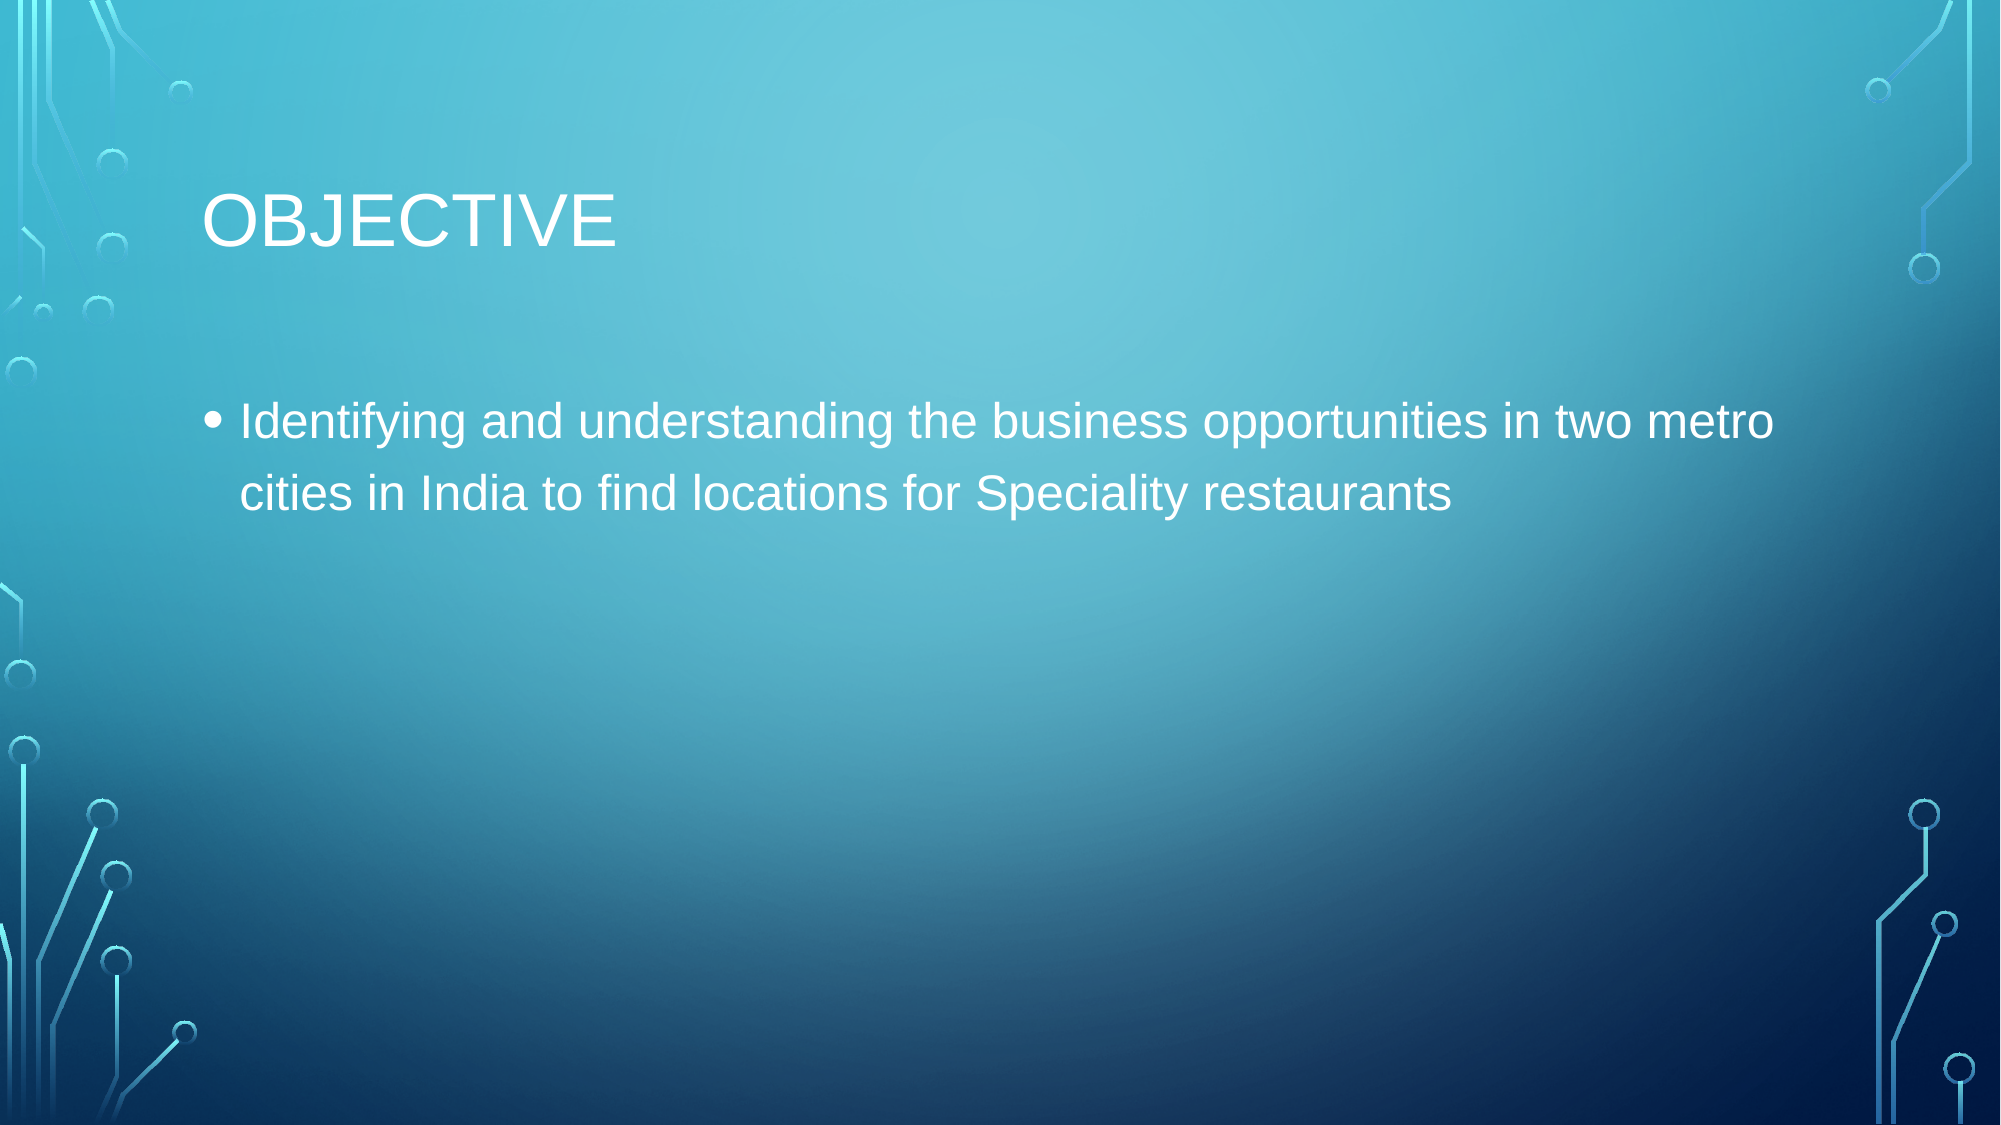

Objective
Identifying and understanding the business opportunities in two metro cities in India to find locations for Speciality restaurants